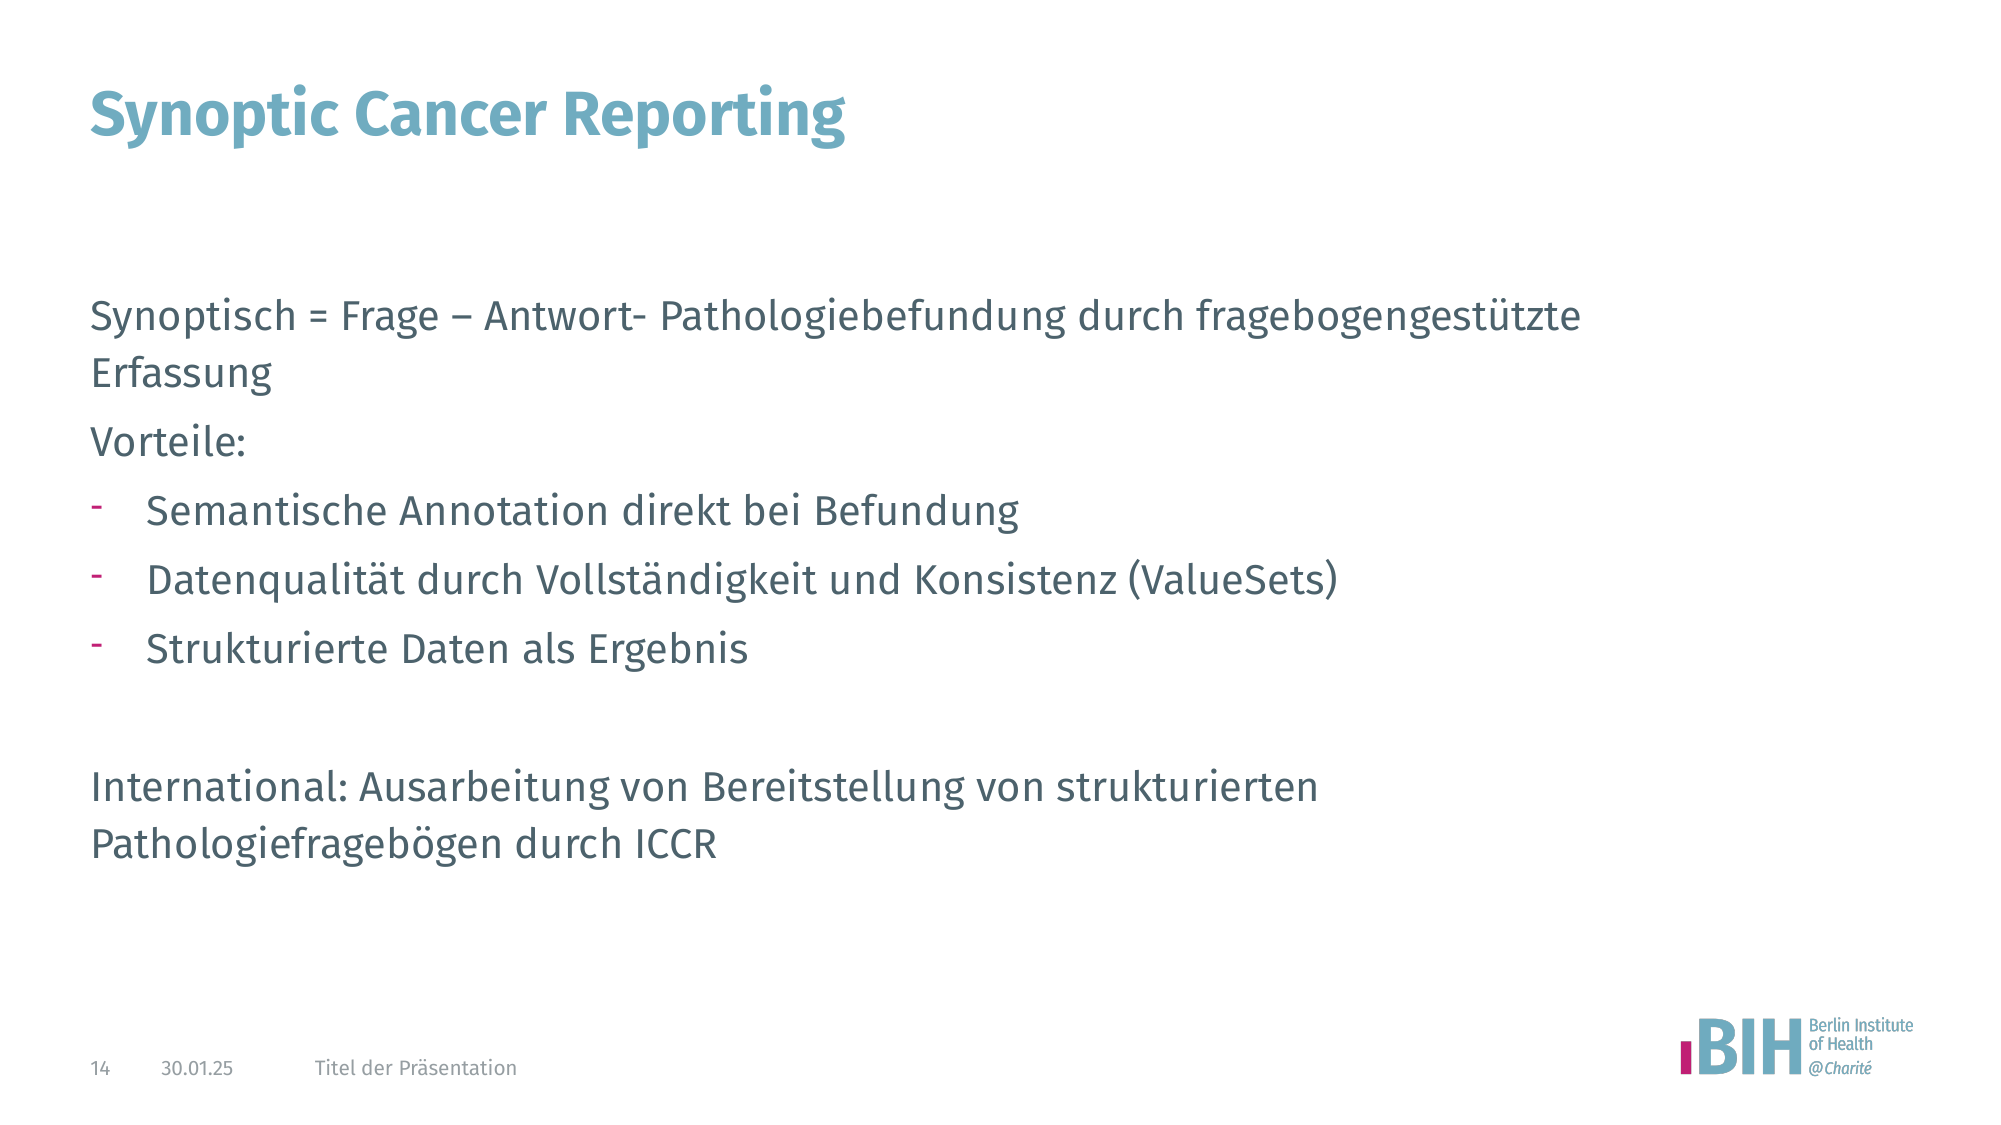

# Synoptic Cancer Reporting
Synoptisch = Frage – Antwort- Pathologiebefundung durch fragebogengestützte Erfassung
Vorteile:
Semantische Annotation direkt bei Befundung
Datenqualität durch Vollständigkeit und Konsistenz (ValueSets)
Strukturierte Daten als Ergebnis

International: Ausarbeitung von Bereitstellung von strukturierten Pathologiefragebögen durch ICCR

14
30.01.25
Titel der Präsentation